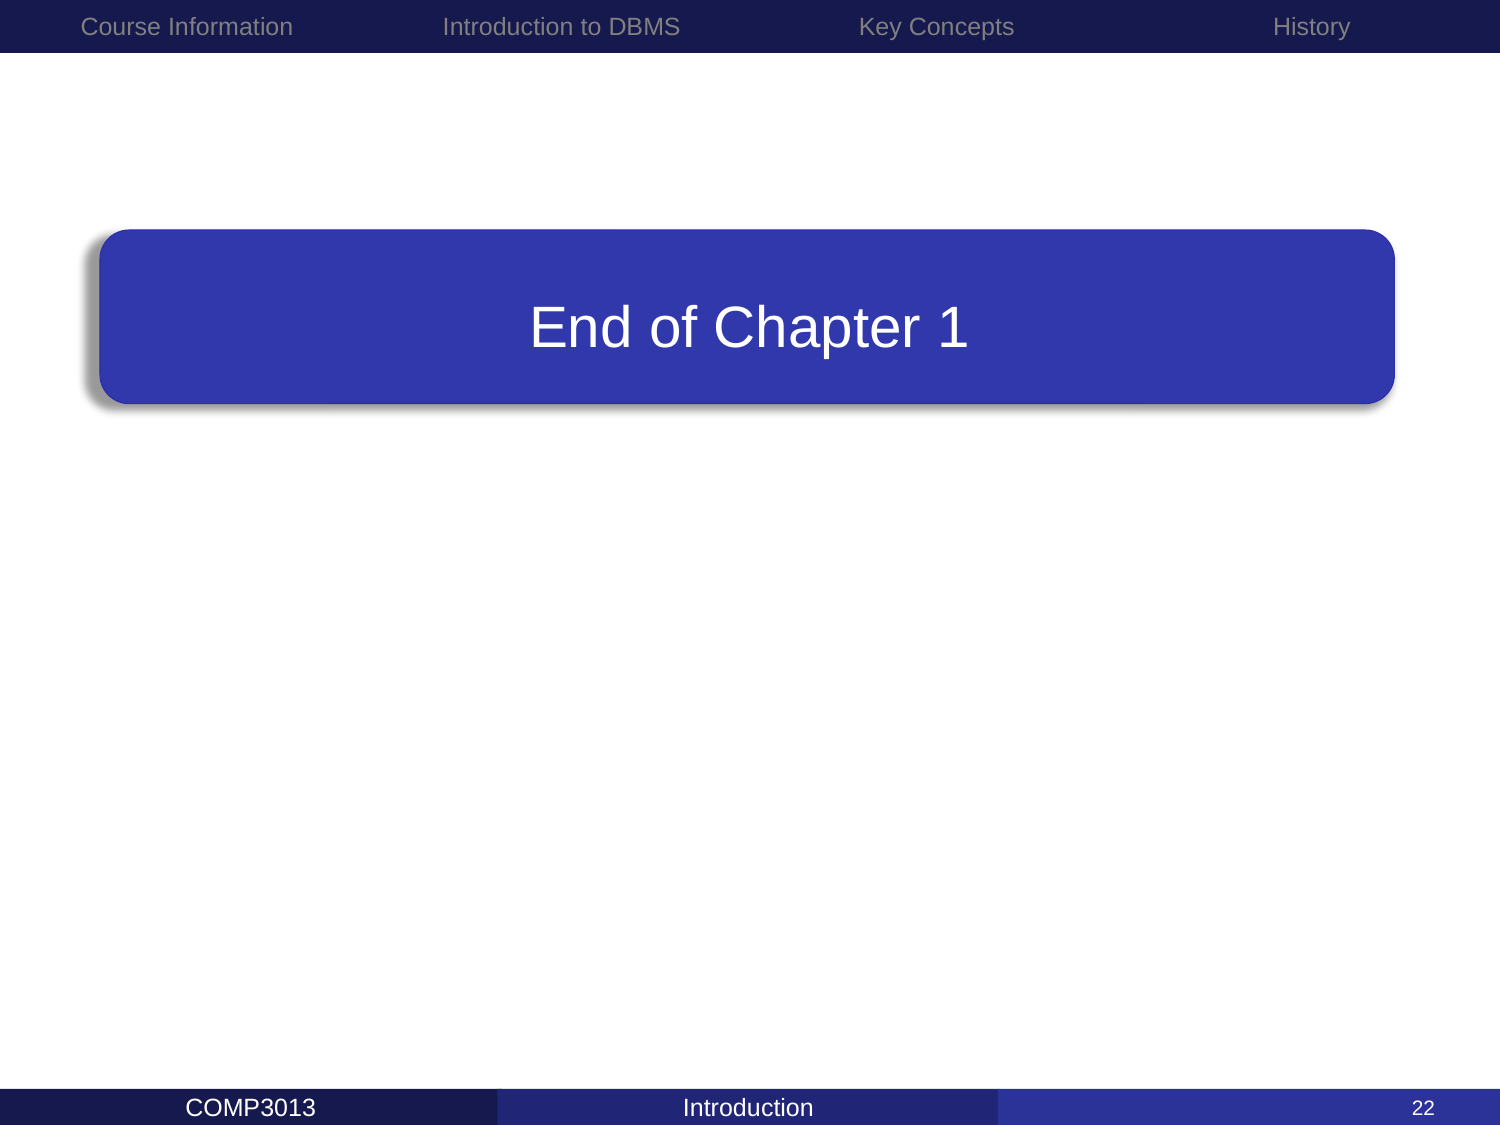

Course Information
Introduction to DBMS
Key Concepts
History
# End of Chapter 1